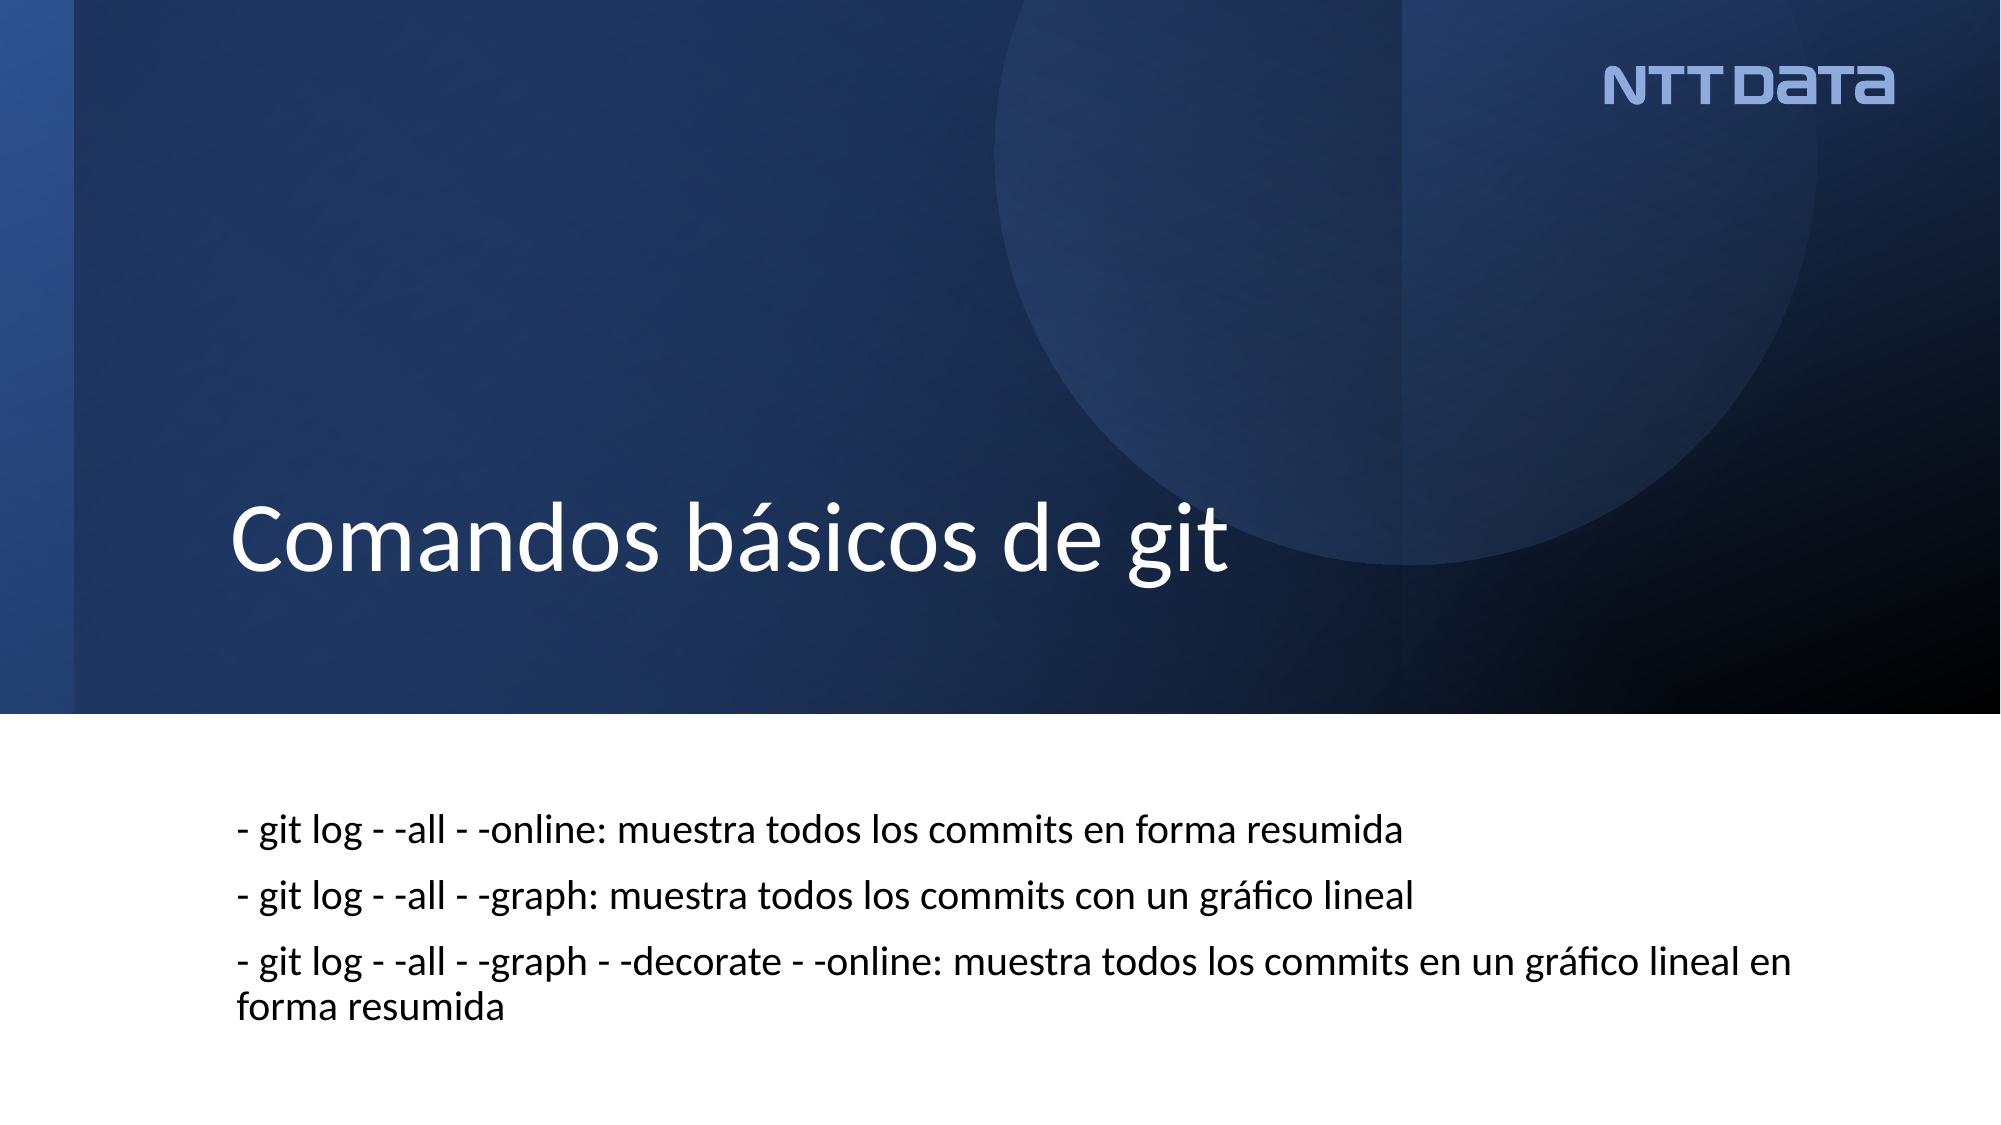

# Comandos básicos de git
- git log - -all - -online: muestra todos los commits en forma resumida
- git log - -all - -graph: muestra todos los commits con un gráfico lineal
- git log - -all - -graph - -decorate - -online: muestra todos los commits en un gráfico lineal en forma resumida